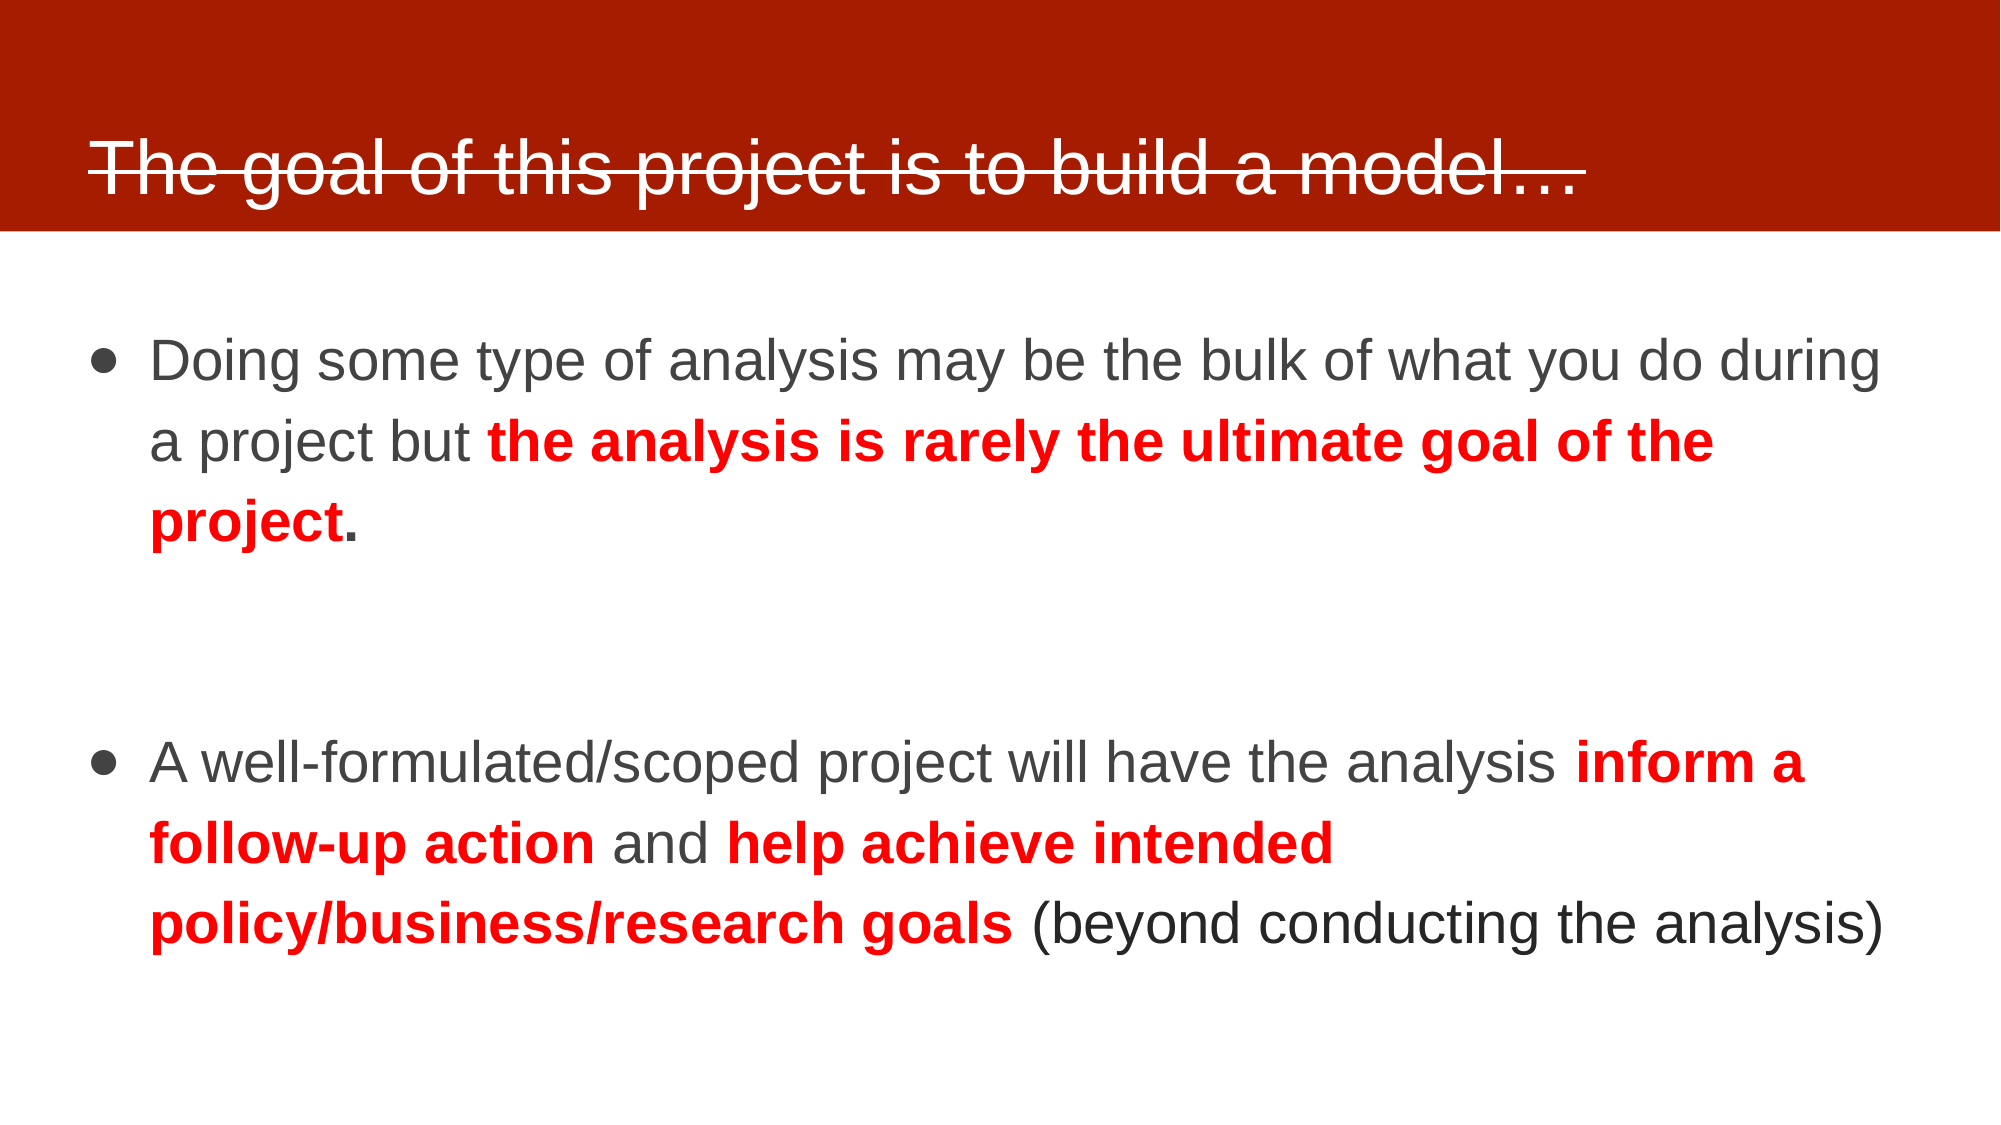

# The goal of this project is to build a model…
Doing some type of analysis may be the bulk of what you do during a project but the analysis is rarely the ultimate goal of the project.

A well-formulated/scoped project will have the analysis inform a follow-up action and help achieve intended policy/business/research goals (beyond conducting the analysis)